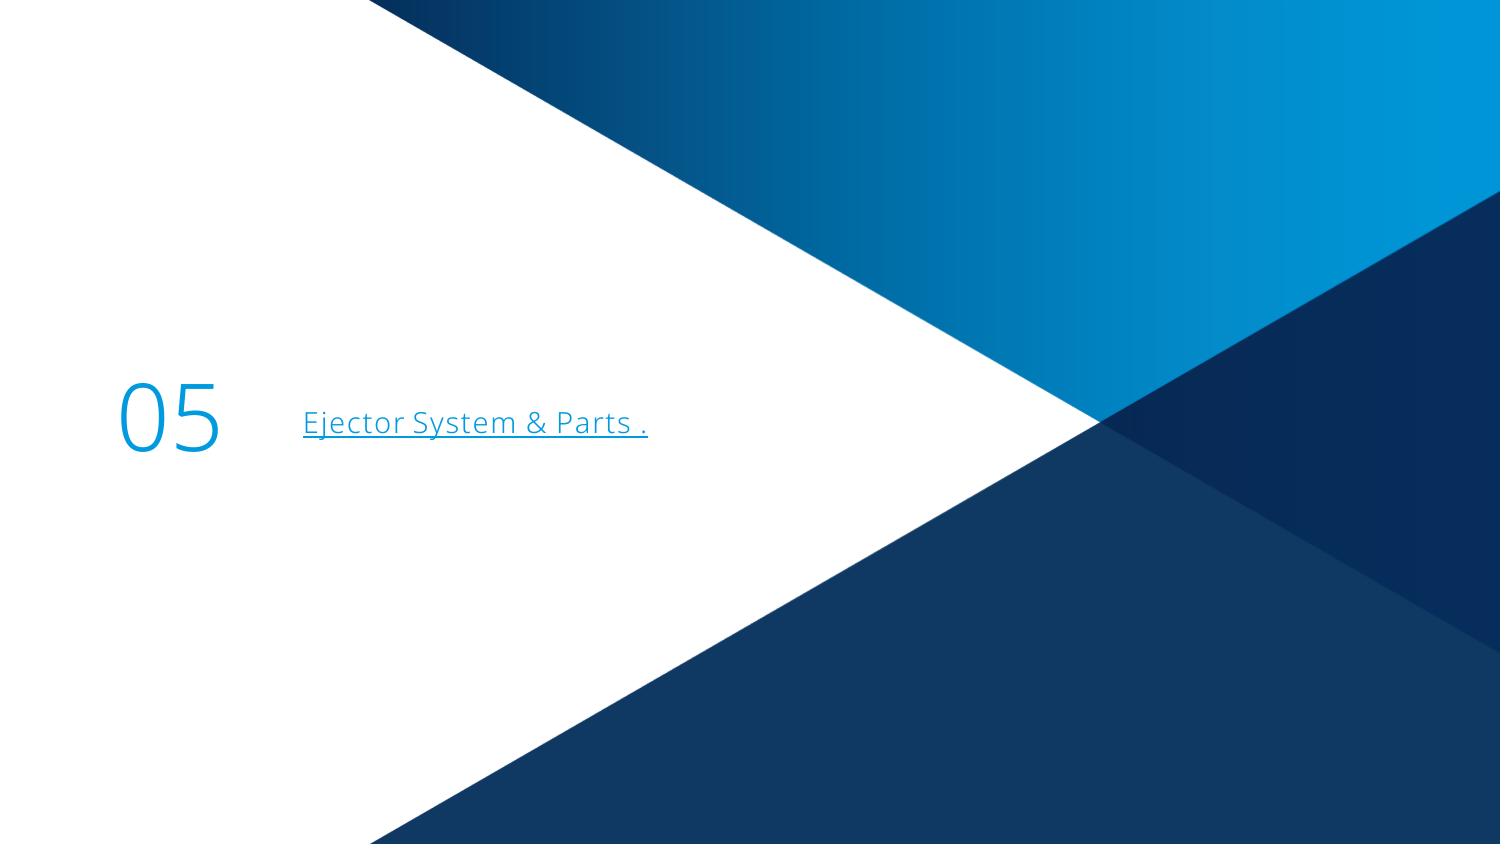

05
# Ejector System & Parts .